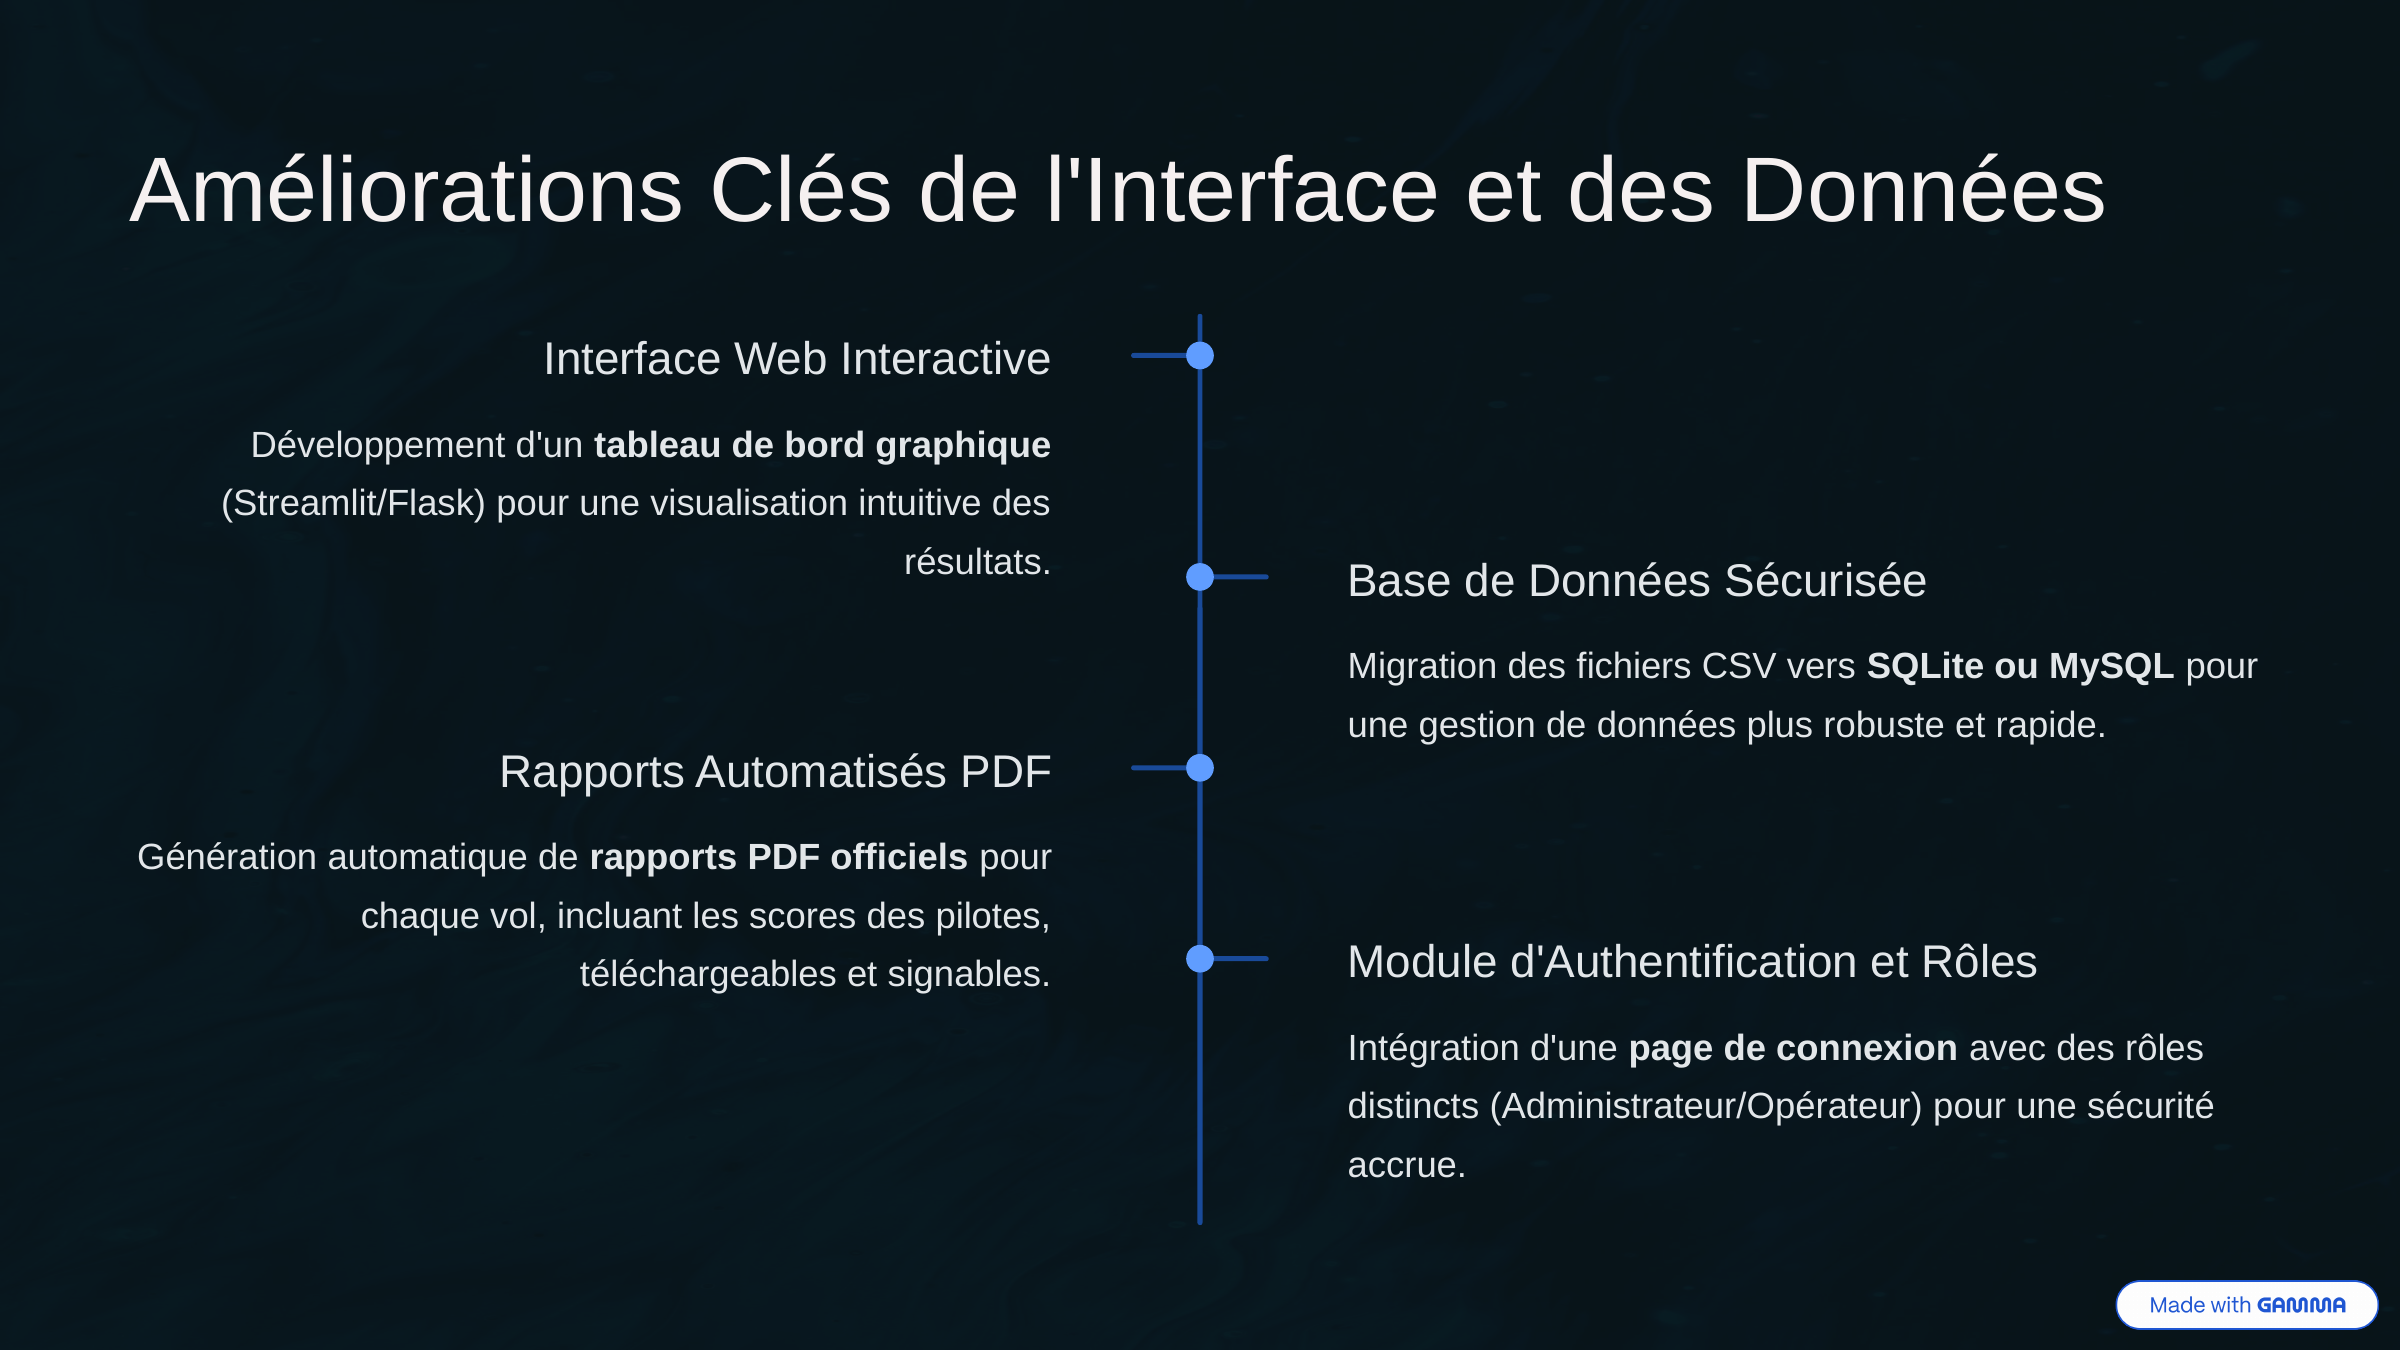

Améliorations Clés de l'Interface et des Données

Interface Web Interactive

Développement d'un tableau de bord graphique (Streamlit/Flask) pour une visualisation intuitive des résultats.
Base de Données Sécurisée

Migration des fichiers CSV vers SQLite ou MySQL pour une gestion de données plus robuste et rapide.
Rapports Automatisés PDF

Génération automatique de rapports PDF officiels pour chaque vol, incluant les scores des pilotes, téléchargeables et signables.
Module d'Authentification et Rôles

Intégration d'une page de connexion avec des rôles distincts (Administrateur/Opérateur) pour une sécurité accrue.